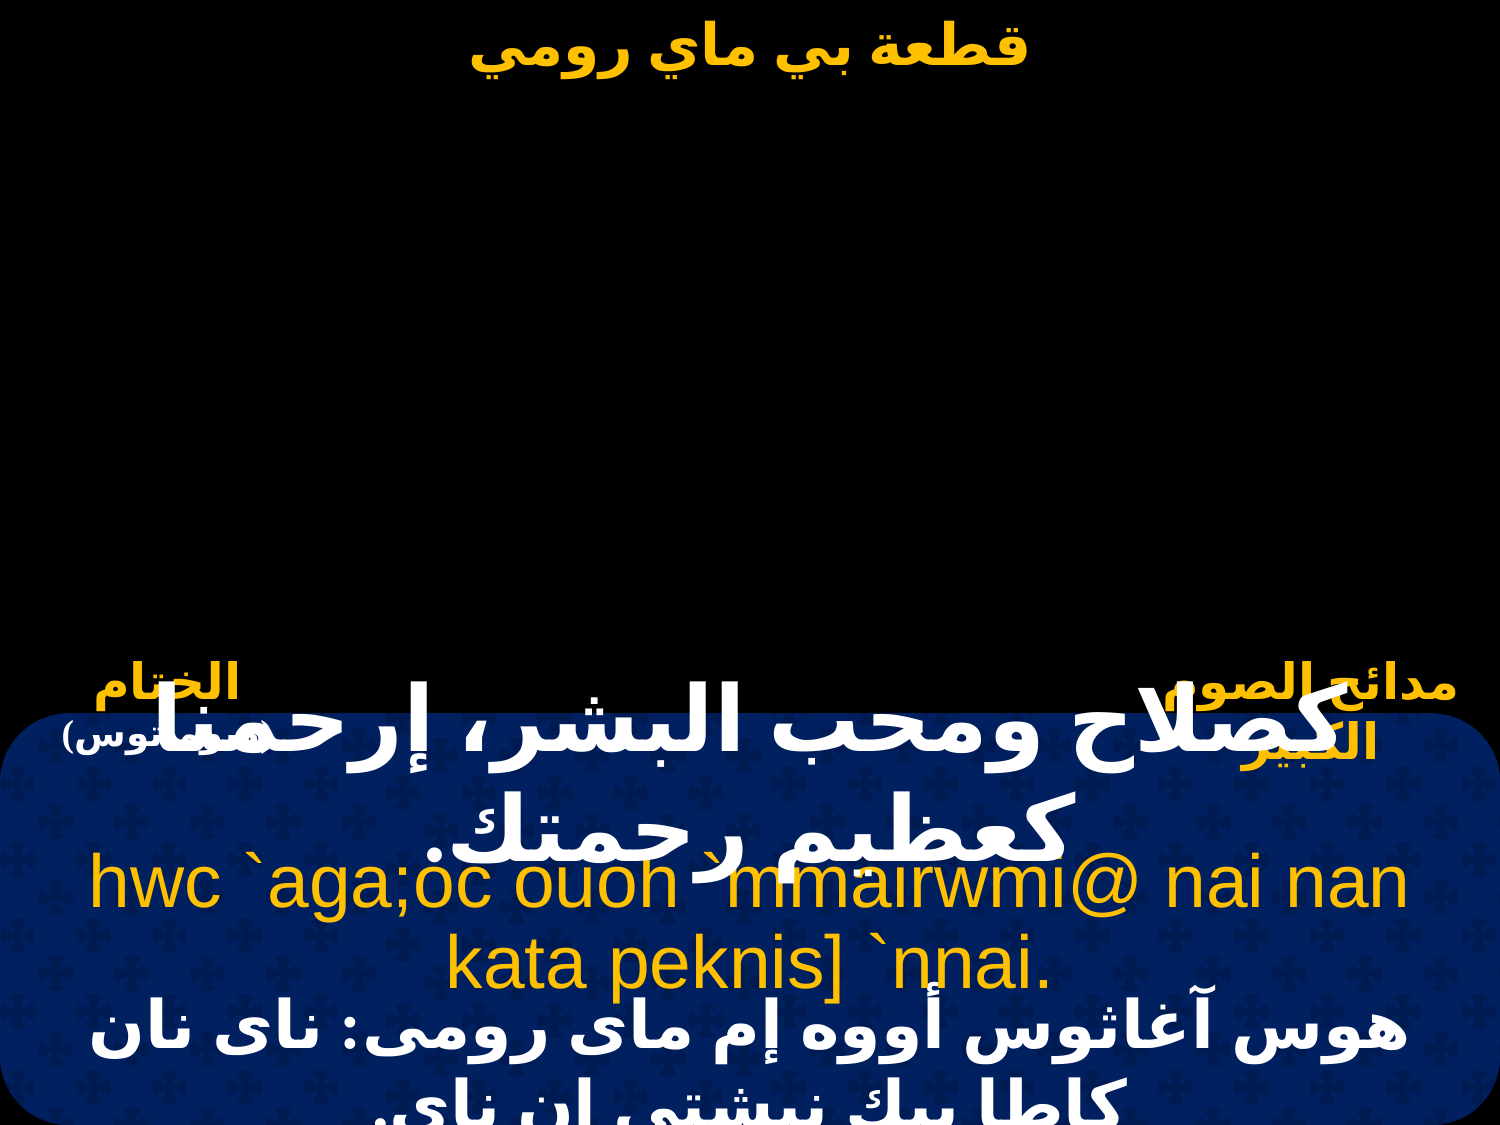

#
كصلاح ومحب البشر، إرحمنا كعظيم رحمتك.
hwc `aga;oc ouoh `mmairwmi@ nai nan kata peknis] `nnai.
هوس آغاثوس أووه إم ماى رومى: ناى نان كاطا بيك نيشتى إن ناى.